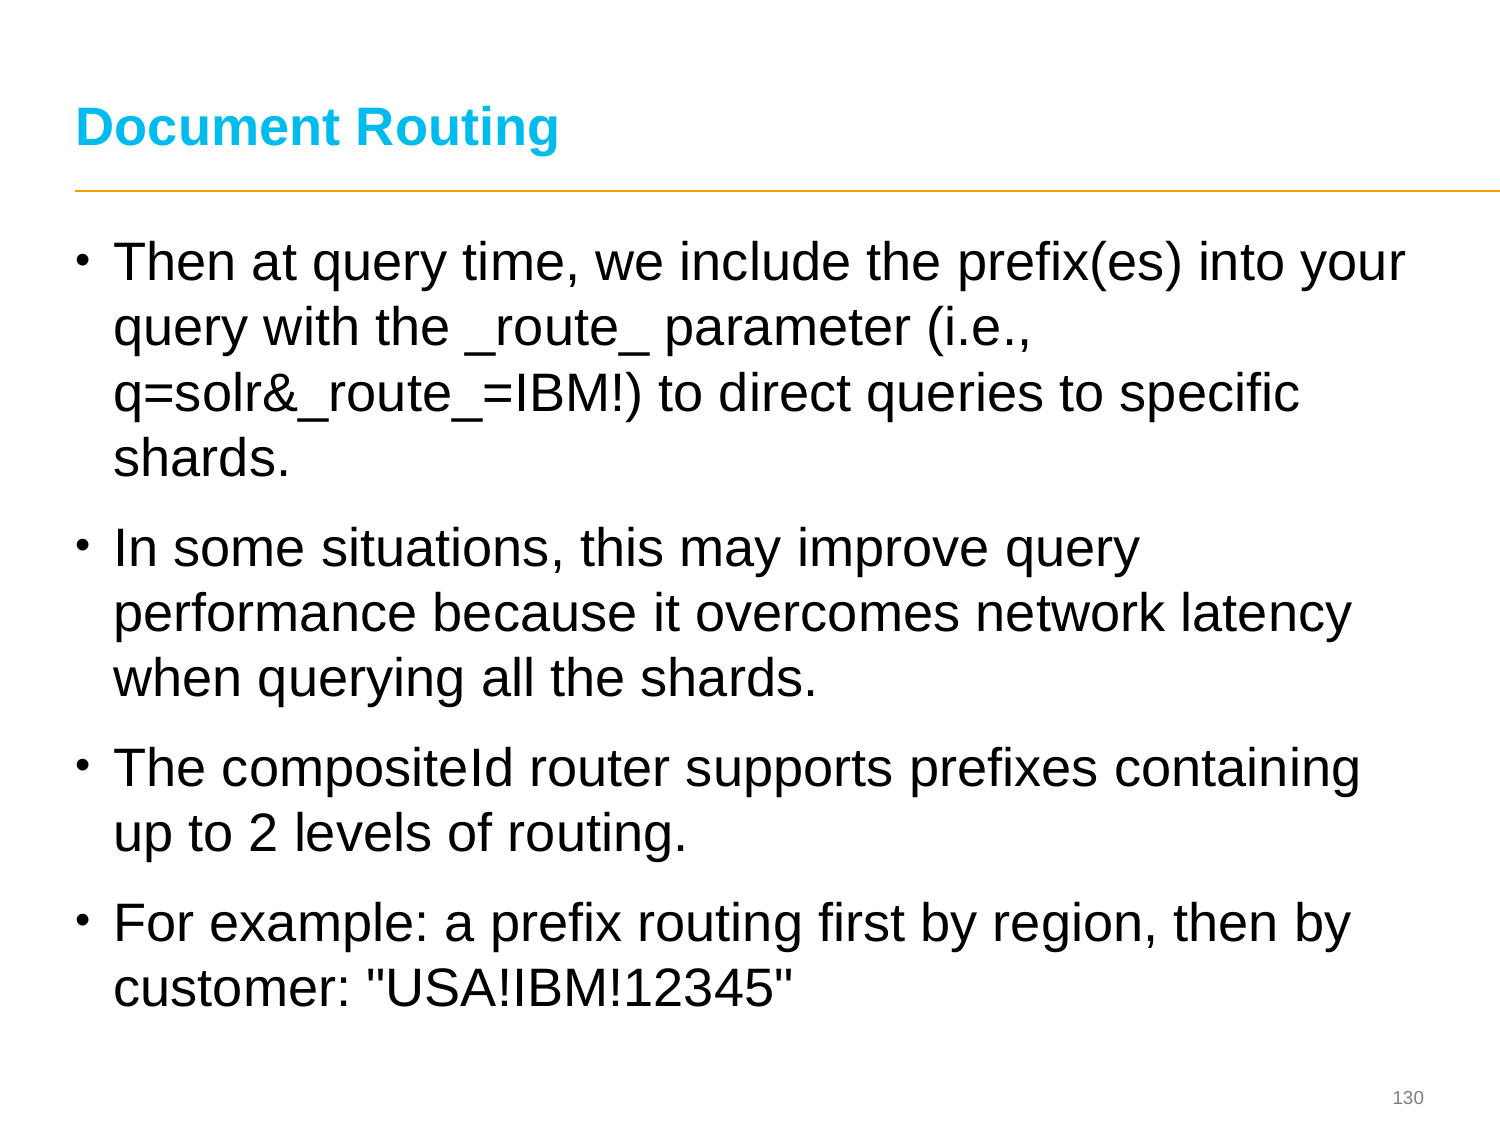

# Document Routing
Then at query time, we include the prefix(es) into your query with the _route_ parameter (i.e., q=solr&_route_=IBM!) to direct queries to specific shards.
In some situations, this may improve query performance because it overcomes network latency when querying all the shards.
The compositeId router supports prefixes containing up to 2 levels of routing.
For example: a prefix routing first by region, then by customer: "USA!IBM!12345"